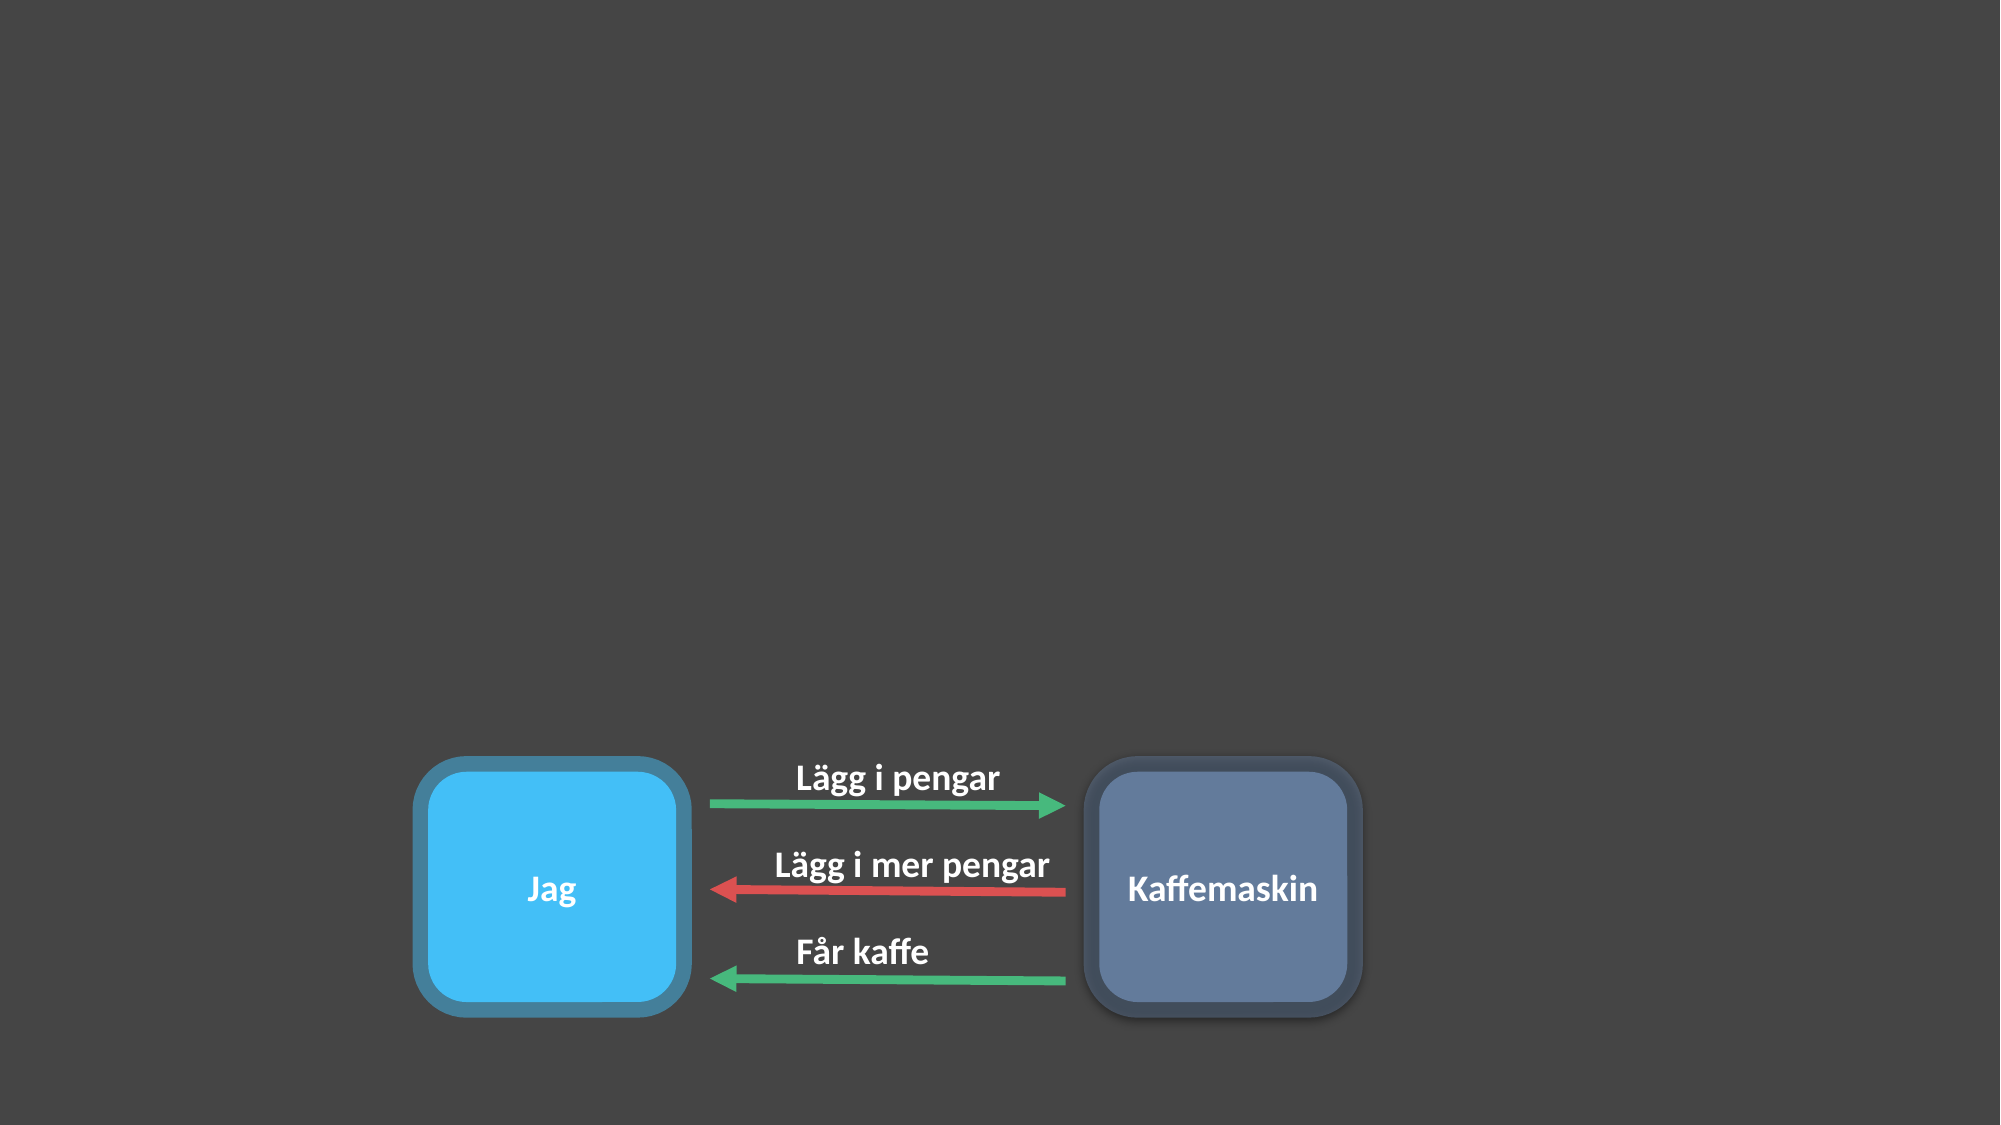

Lägg i pengar
Jag
Kaffemaskin
Lägg i mer pengar
Får kaffe